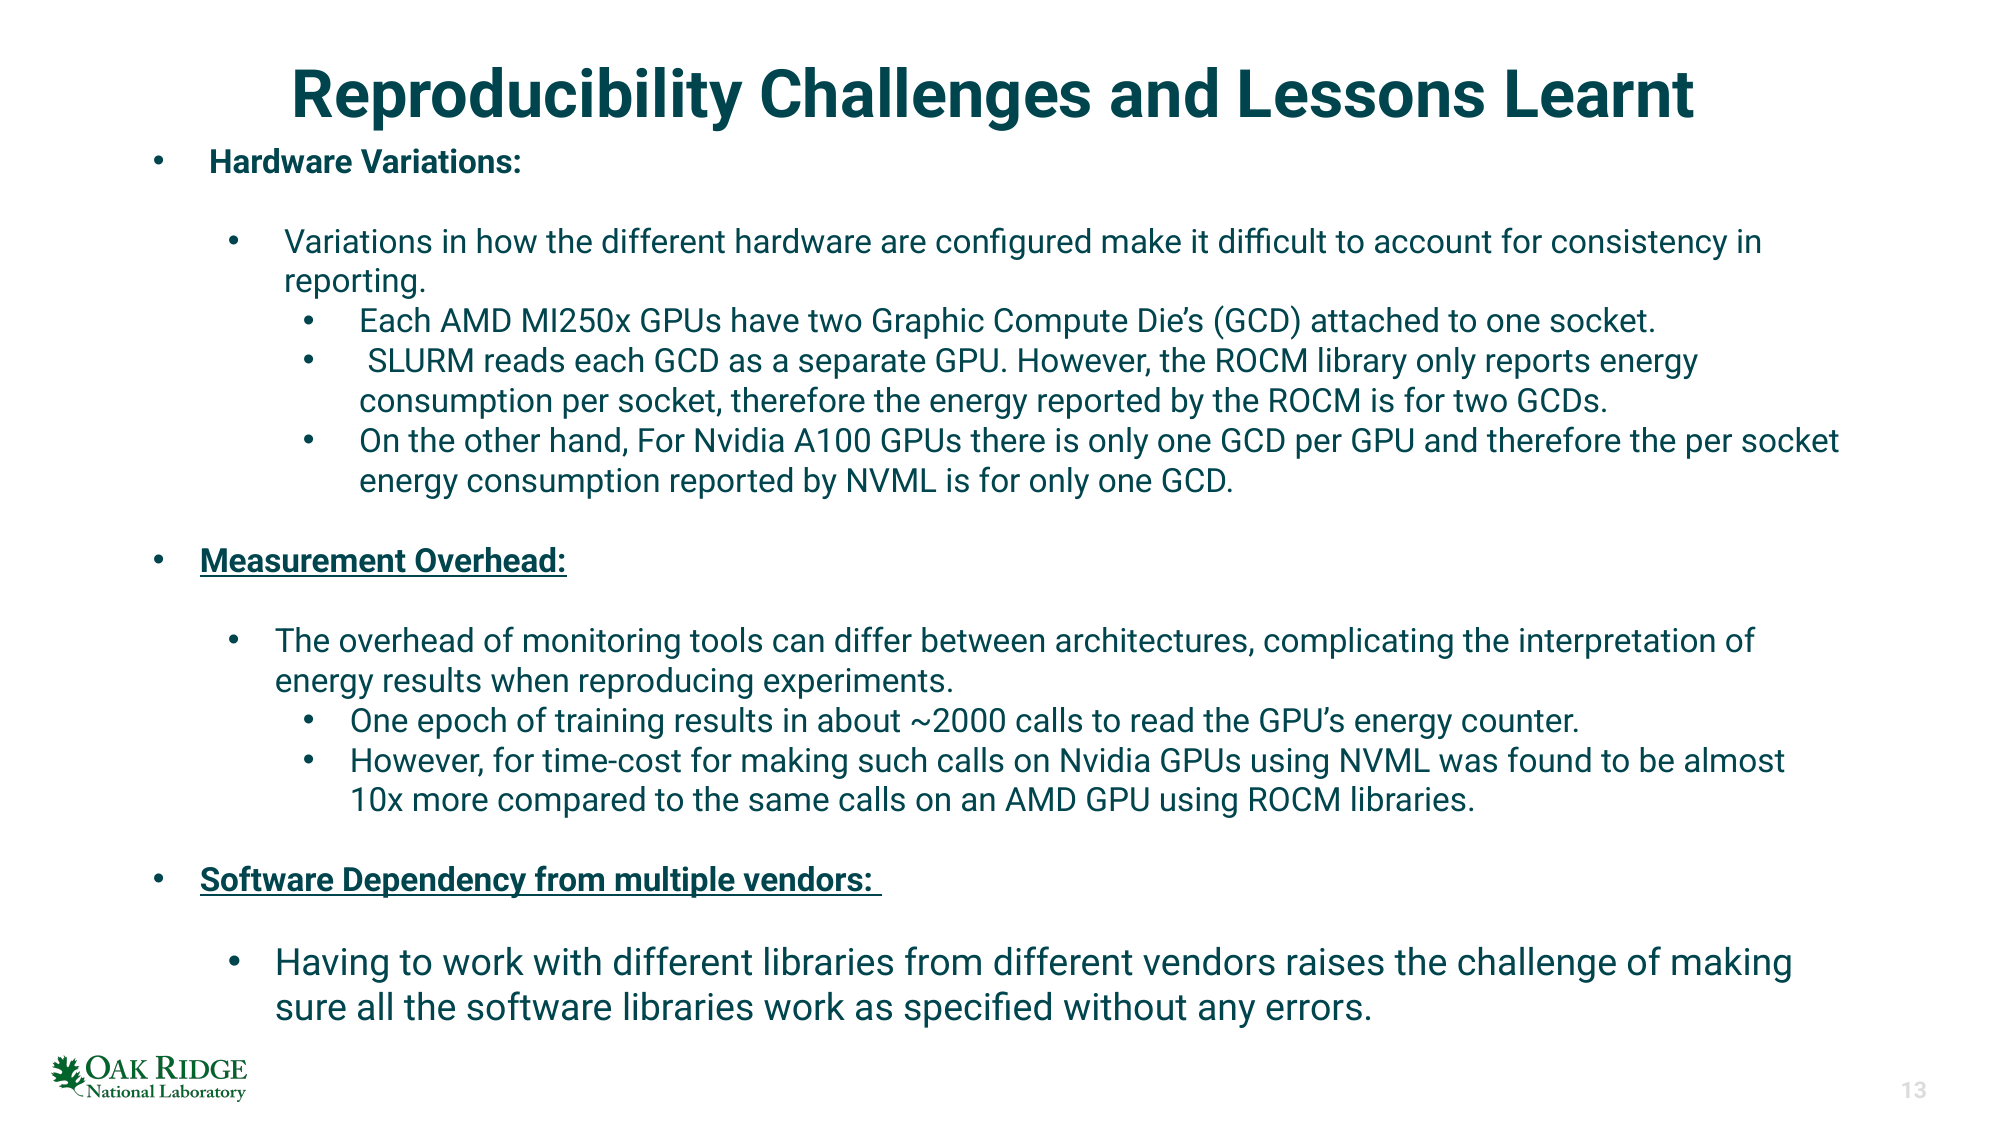

# Reproducibility Challenges and Lessons Learnt
Hardware Variations:

Variations in how the different hardware are configured make it difficult to account for consistency in reporting.
Each AMD MI250x GPUs have two Graphic Compute Die’s (GCD) attached to one socket.
 SLURM reads each GCD as a separate GPU. However, the ROCM library only reports energy consumption per socket, therefore the energy reported by the ROCM is for two GCDs.
On the other hand, For Nvidia A100 GPUs there is only one GCD per GPU and therefore the per socket energy consumption reported by NVML is for only one GCD.

Measurement Overhead:

The overhead of monitoring tools can differ between architectures, complicating the interpretation of energy results when reproducing experiments.
One epoch of training results in about ~2000 calls to read the GPU’s energy counter.
However, for time-cost for making such calls on Nvidia GPUs using NVML was found to be almost 10x more compared to the same calls on an AMD GPU using ROCM libraries.

Software Dependency from multiple vendors:

Having to work with different libraries from different vendors raises the challenge of making sure all the software libraries work as specified without any errors.